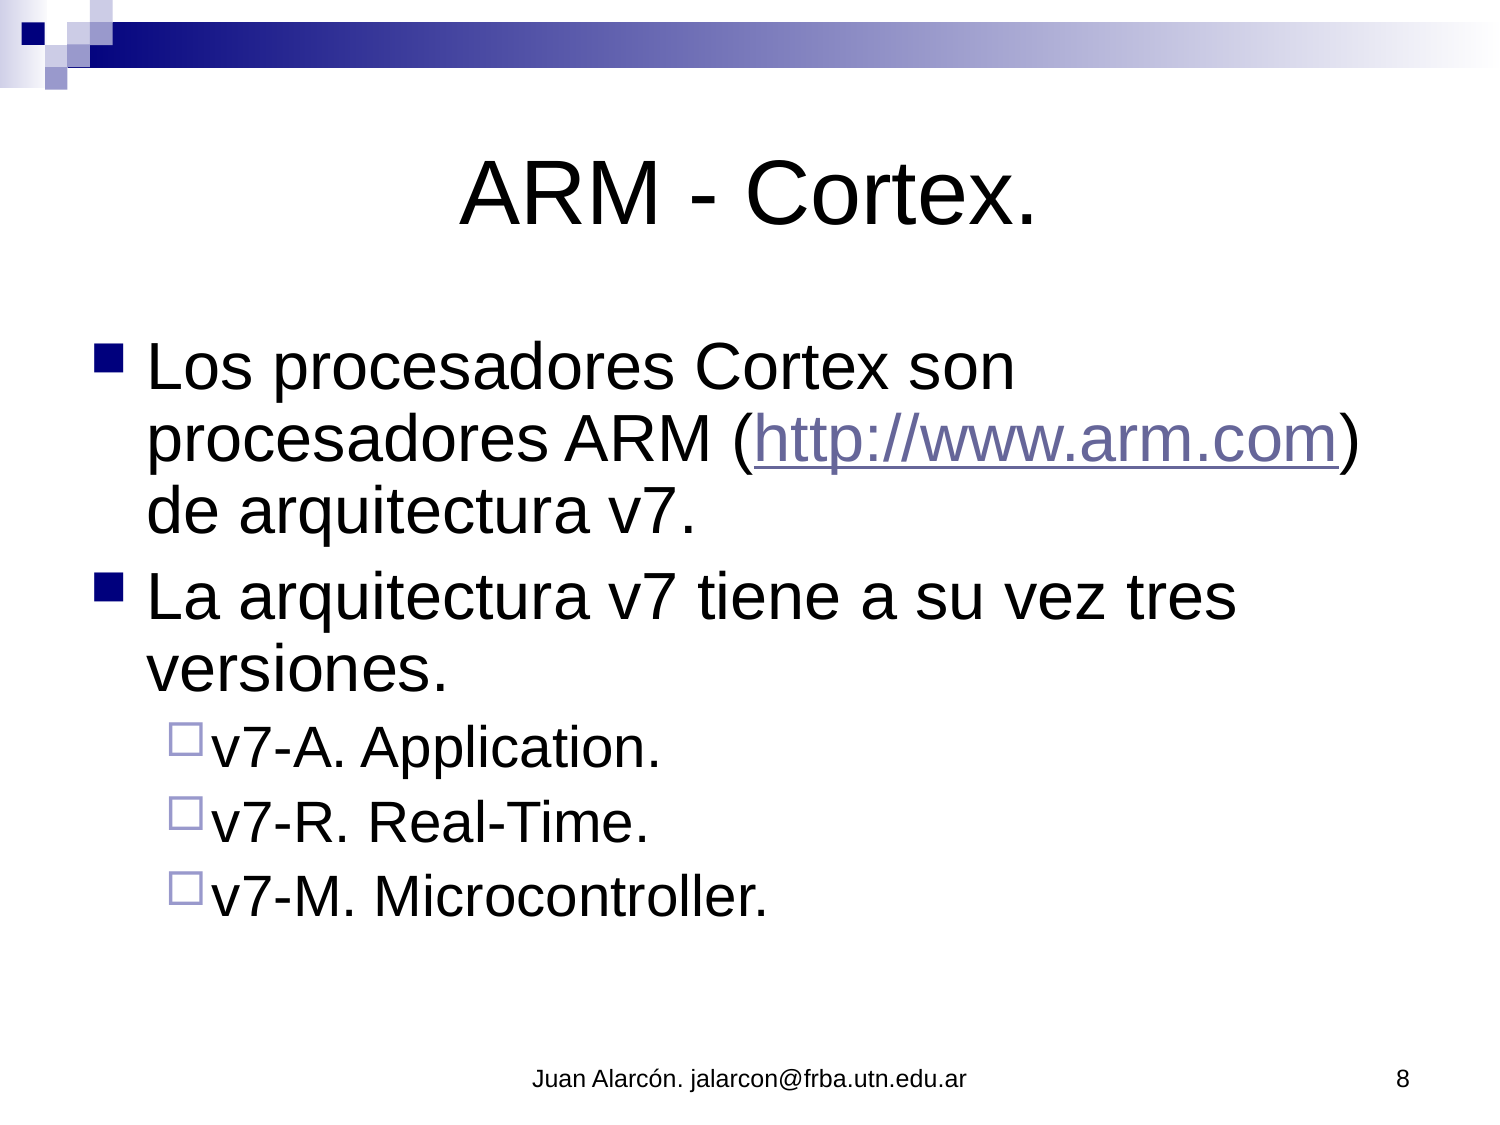

# ARM - Cortex.
Los procesadores Cortex son procesadores ARM (http://www.arm.com) de arquitectura v7.
La arquitectura v7 tiene a su vez tres versiones.
v7-A. Application.
v7-R. Real-Time.
v7-M. Microcontroller.
Juan Alarcón. jalarcon@frba.utn.edu.ar
8